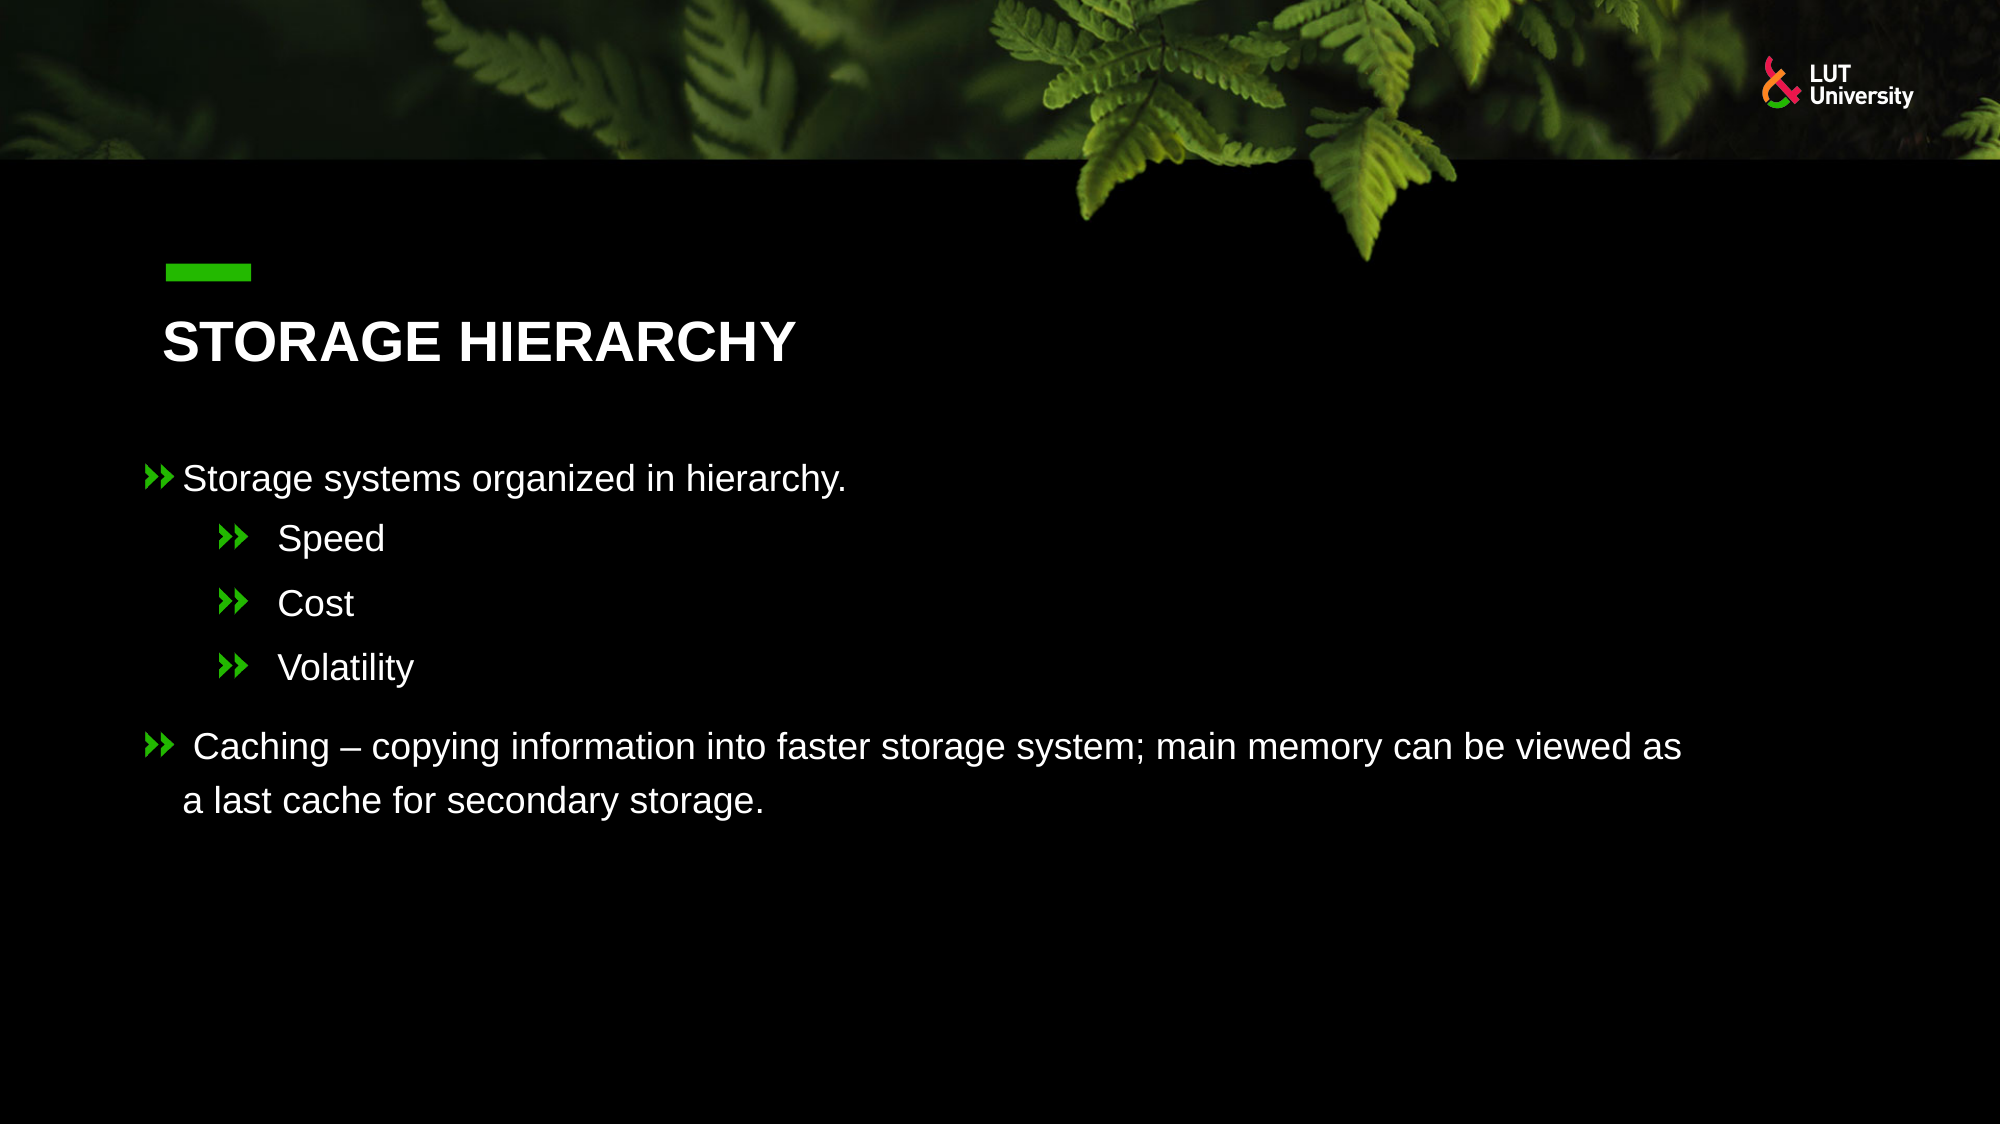

# Storage Hierarchy
Storage systems organized in hierarchy.
 Speed
 Cost
 Volatility
 Caching – copying information into faster storage system; main memory can be viewed as a last cache for secondary storage.